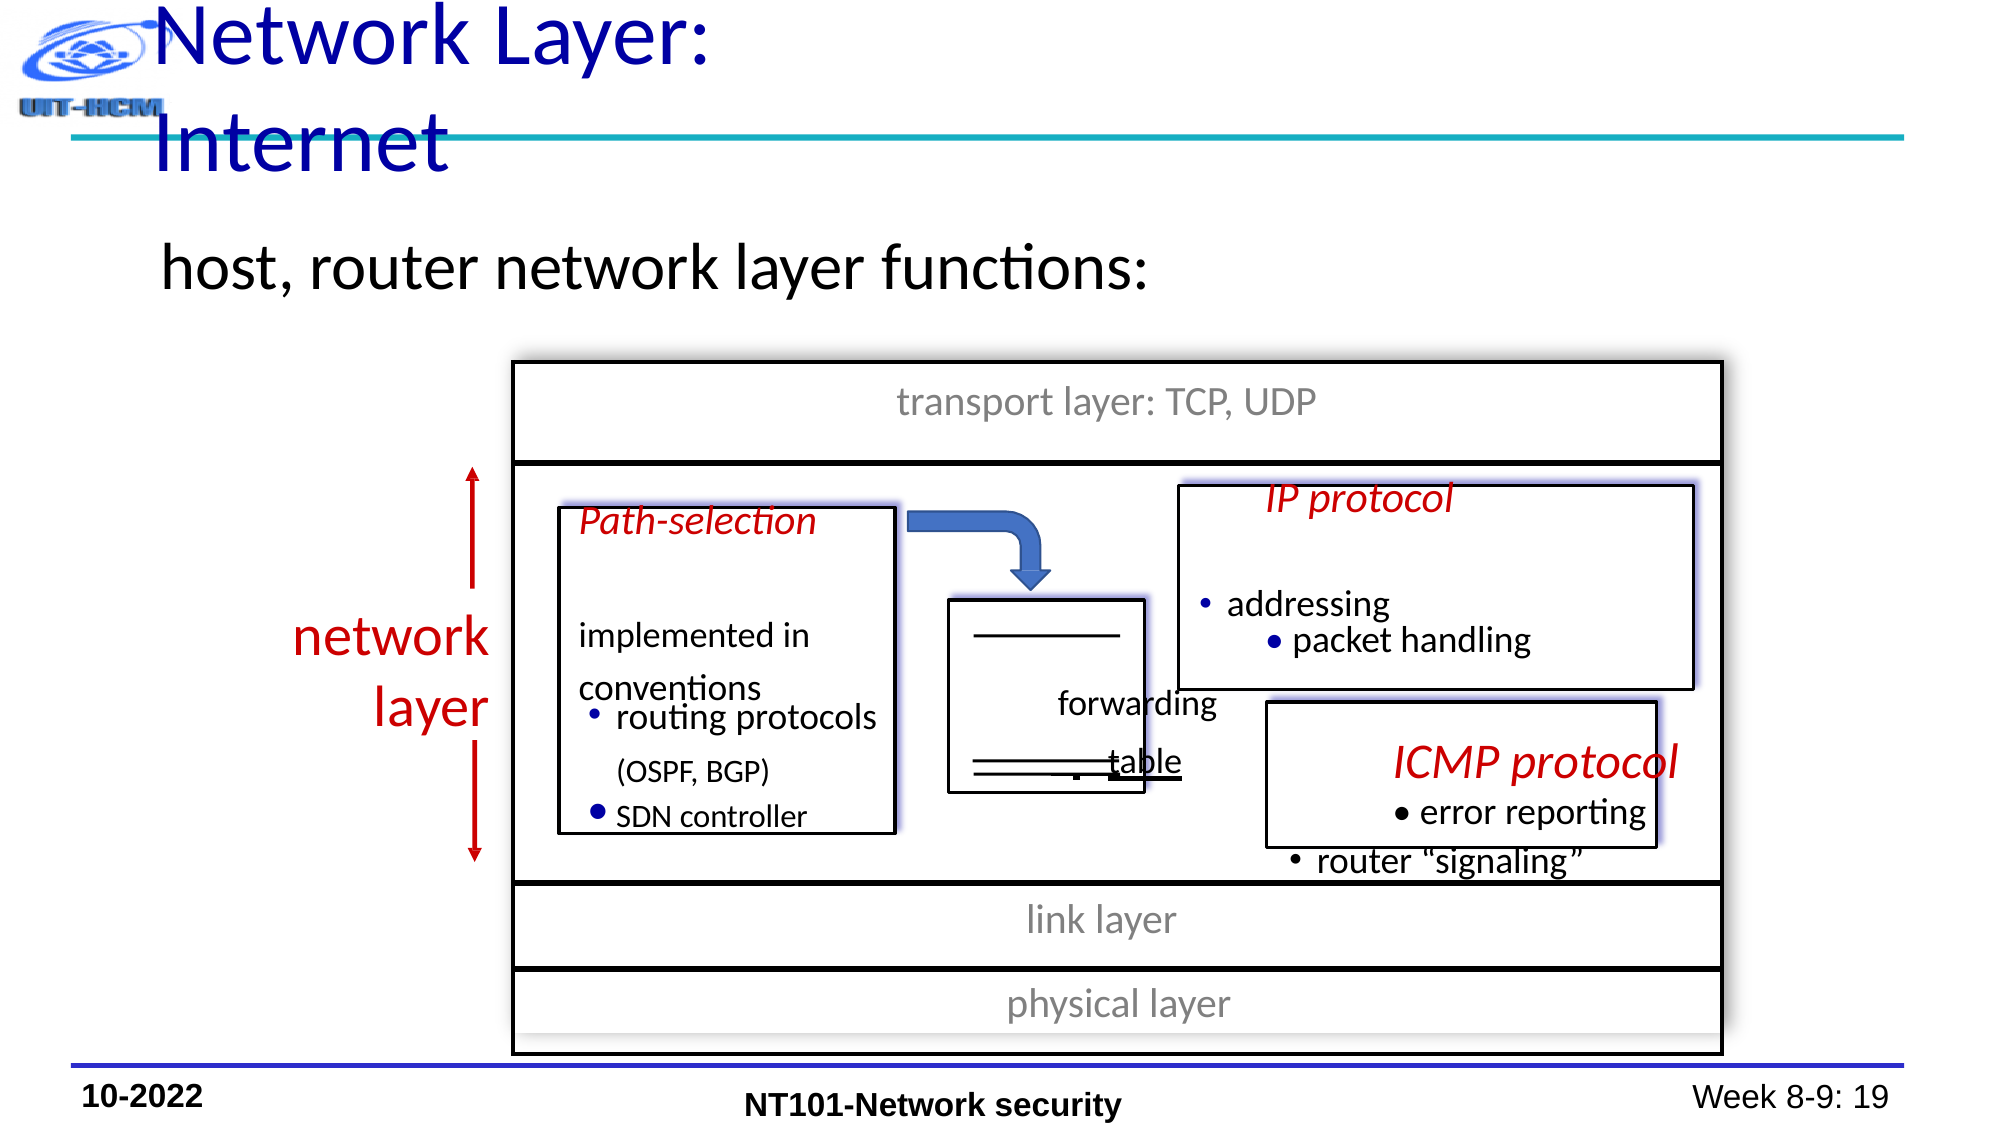

# Network Layer: Internet
host, router network layer functions:

| transport layer: TCP, UDP |
| --- |
| Path-selection IP protocol algorithms: • datagram format addressing implemented in • packet handling conventions routing protocols forwarding (OSPF, BGP) table ICMP protocol SDN controller • error reporting router “signaling” |
| link layer |
| physical layer |

network
layer